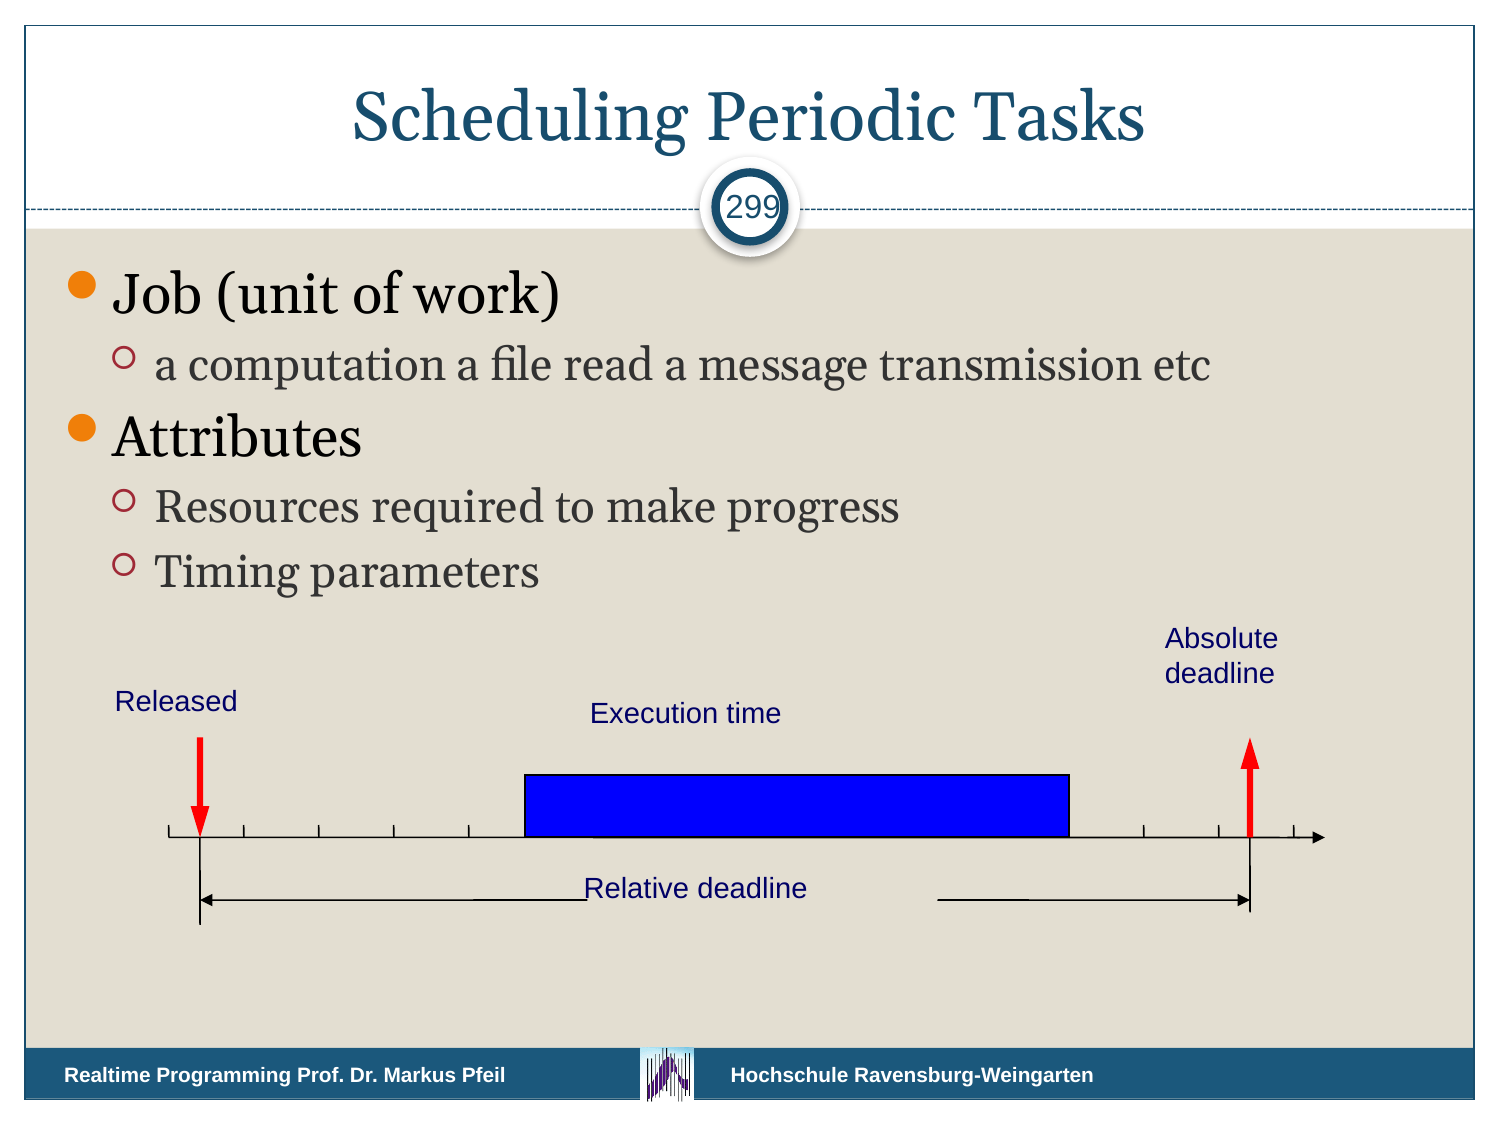

# Scheduling Periodic Tasks
299
Job (unit of work)
a computation a file read a message transmission etc
Attributes
Resources required to make progress
Timing parameters
Absolute deadline
Released
Execution time

Relative deadline

Realtime Programming Prof. Dr. Markus Pfeil